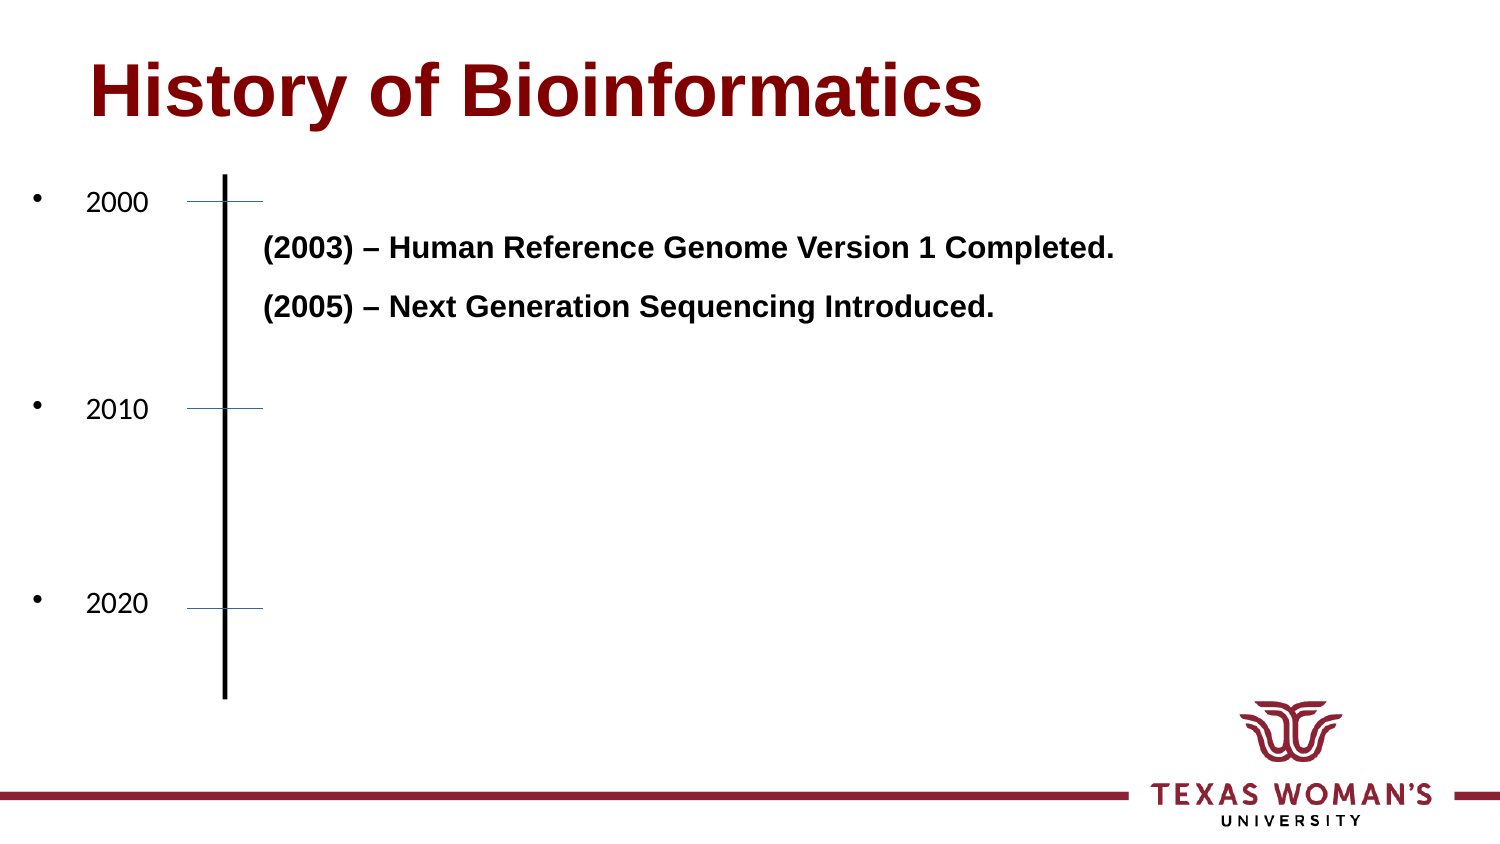

# History of Bioinformatics
2000

 (2003) – Human Reference Genome Version 1 Completed.
 (2005) – Next Generation Sequencing Introduced.
2010

2020